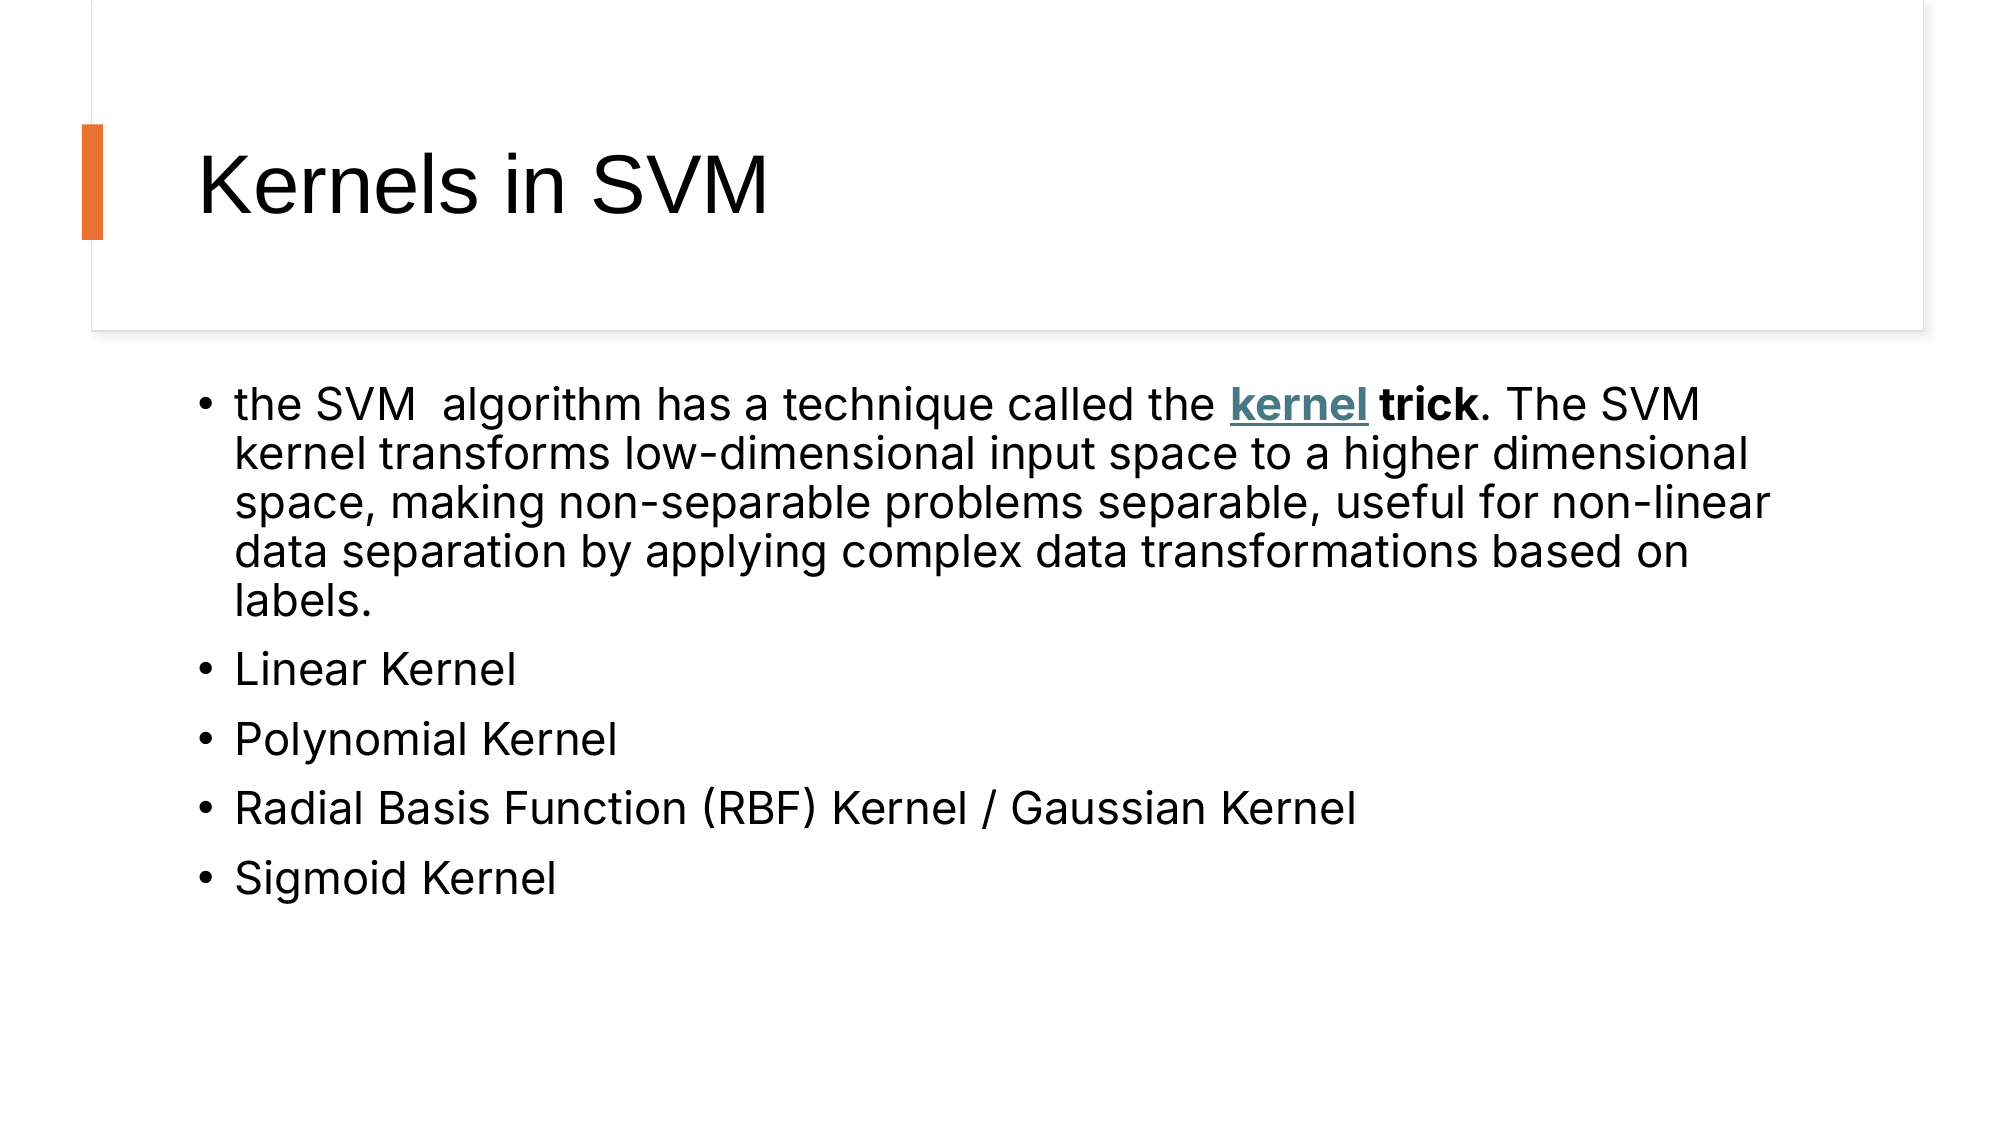

# Kernels in SVM

the SVM  algorithm has a technique called the kernel trick. The SVM kernel transforms low-dimensional input space to a higher dimensional space, making non-separable problems separable, useful for non-linear data separation by applying complex data transformations based on labels.
Linear Kernel
Polynomial Kernel
Radial Basis Function (RBF) Kernel / Gaussian Kernel
Sigmoid Kernel